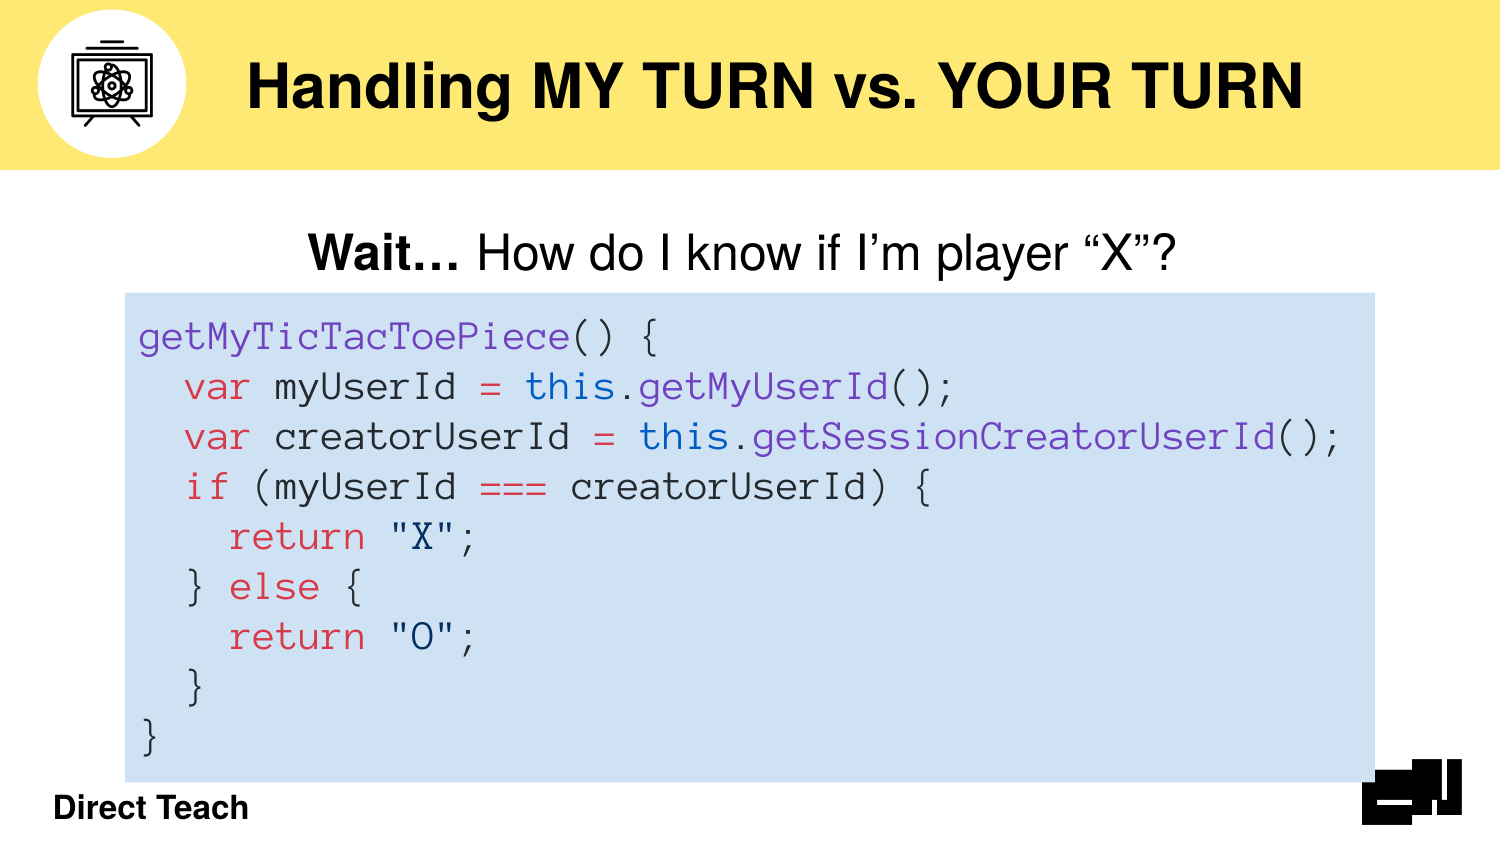

# Handling MY TURN vs. YOUR TURN
Wait… How do I know if I’m player “X”?
getMyTicTacToePiece() {
  var myUserId = this.getMyUserId();
  var creatorUserId = this.getSessionCreatorUserId();
  if (myUserId === creatorUserId) {
    return "X";
  } else {
    return "O";
  }
}